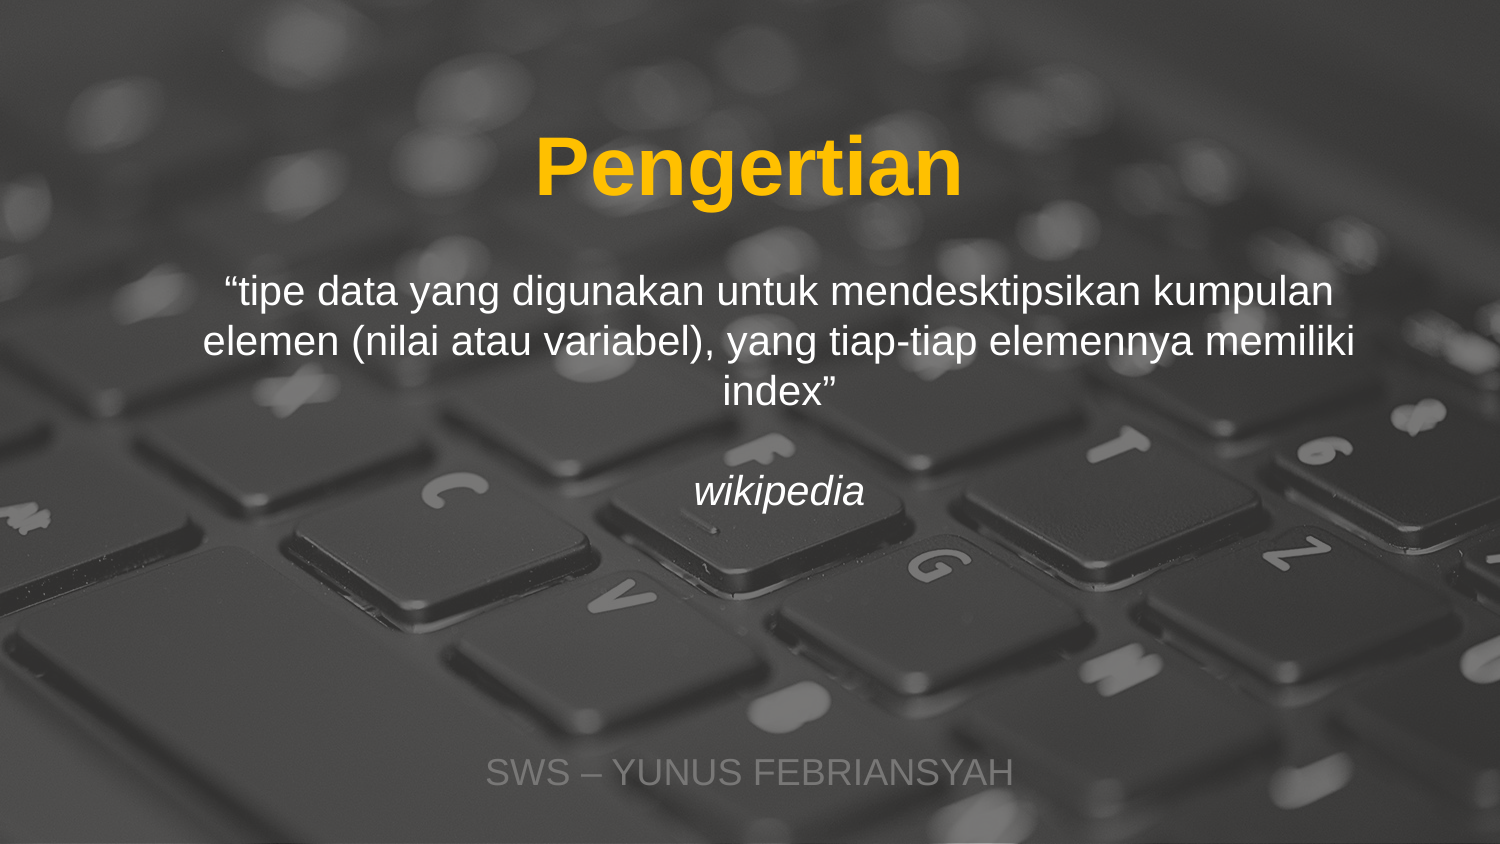

Pengertian
“tipe data yang digunakan untuk mendesktipsikan kumpulan
elemen (nilai atau variabel), yang tiap-tiap elemennya memiliki index”

wikipedia